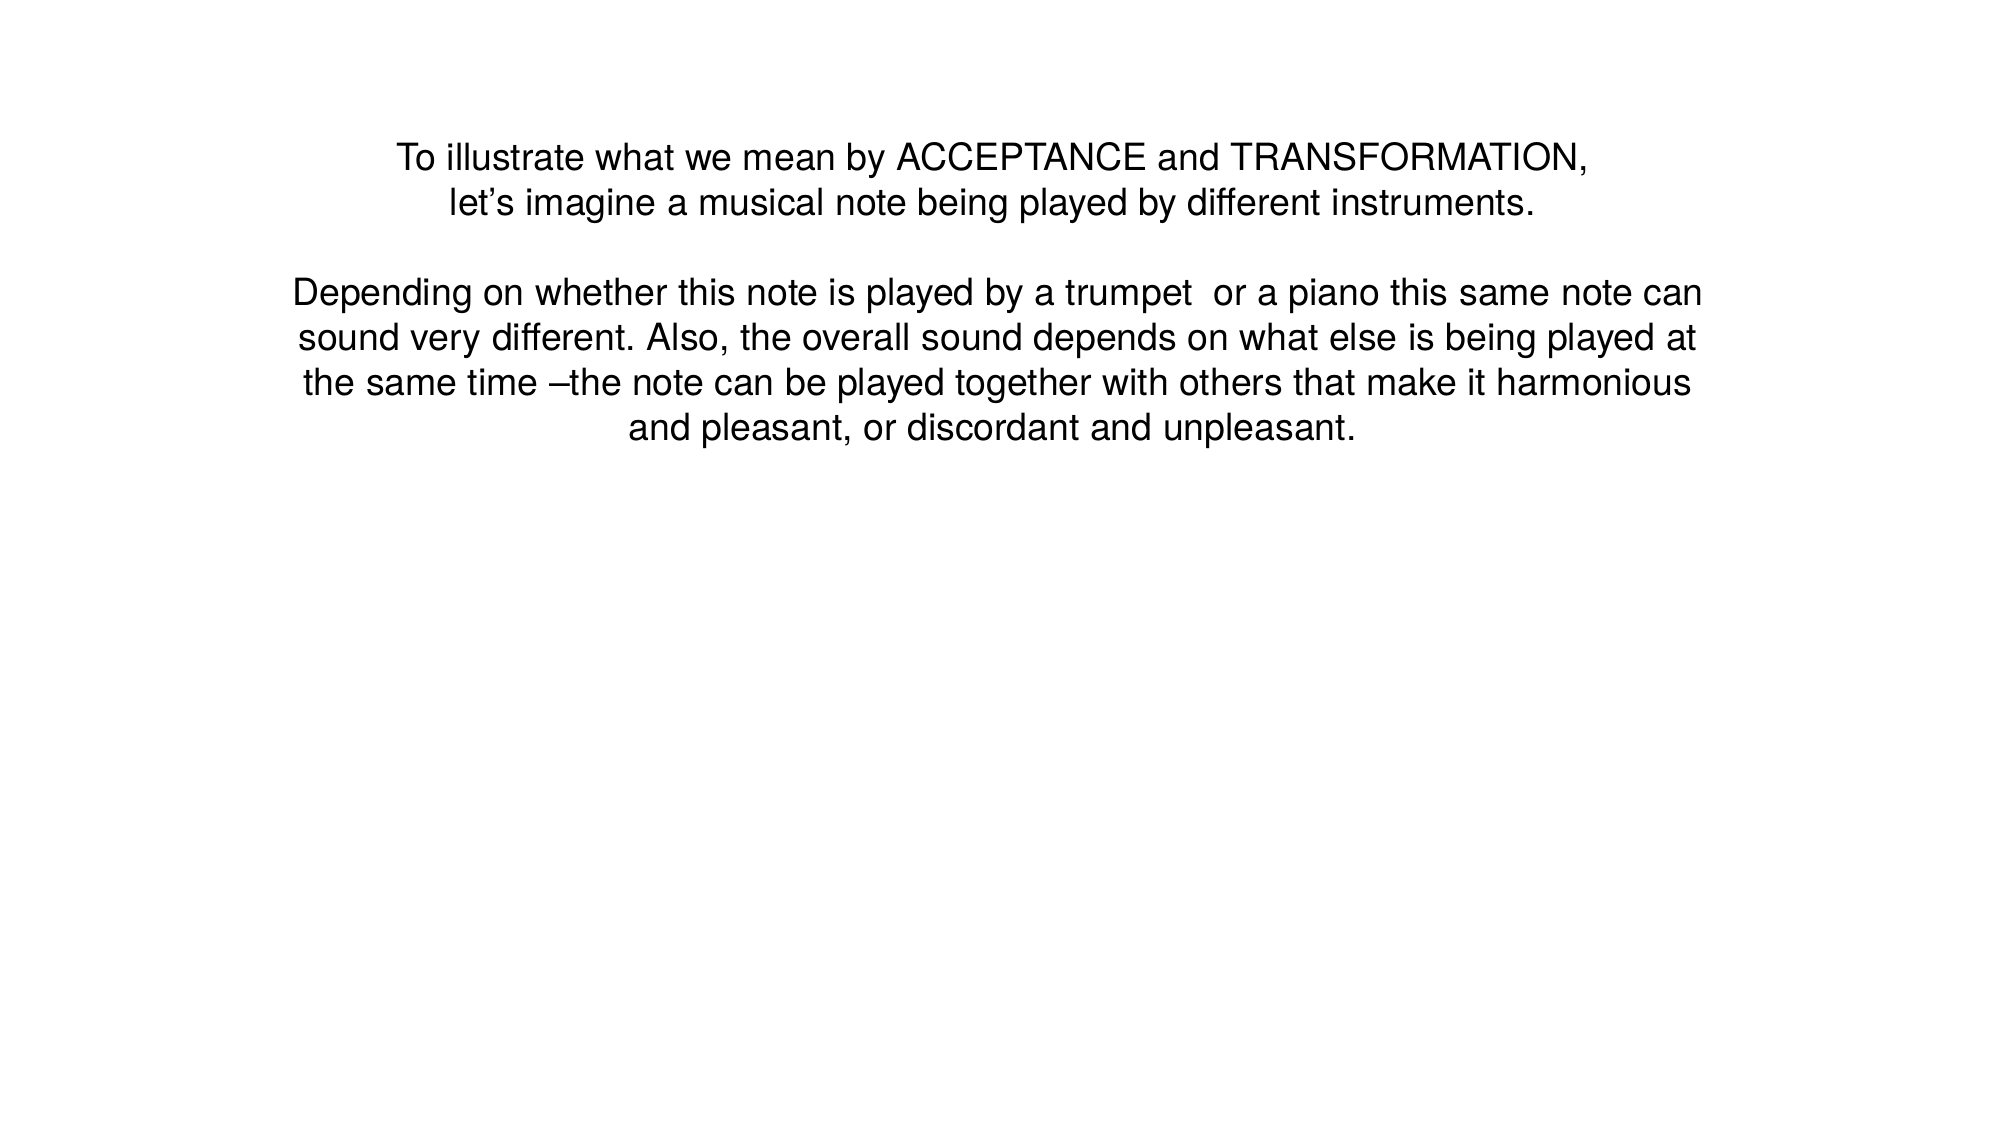

To illustrate what we mean by ACCEPTANCE and TRANSFORMATION,
let’s imagine a musical note being played by different instruments.

Depending on whether this note is played by a trumpet  or a piano this same note can sound very different. Also, the overall sound depends on what else is being played at the same time –the note can be played together with others that make it harmonious and pleasant, or discordant and unpleasant.

This means that depending on the context,
you can experience the same musical note in different ways.

Similarly, in our study today we are going to give you some sensations, which most people ordinarily experience as painful, though they do not have to be. Like musical notes, these sensations can be more or less pleasant or unpleasant depending on what else is happening in your mind and brain.

You will practice accepting whatever sensations you feel, to absorb them and harmonize with them. You are also going to practice transforming the quality of these sensations towards an experience that is more pleasant to you.